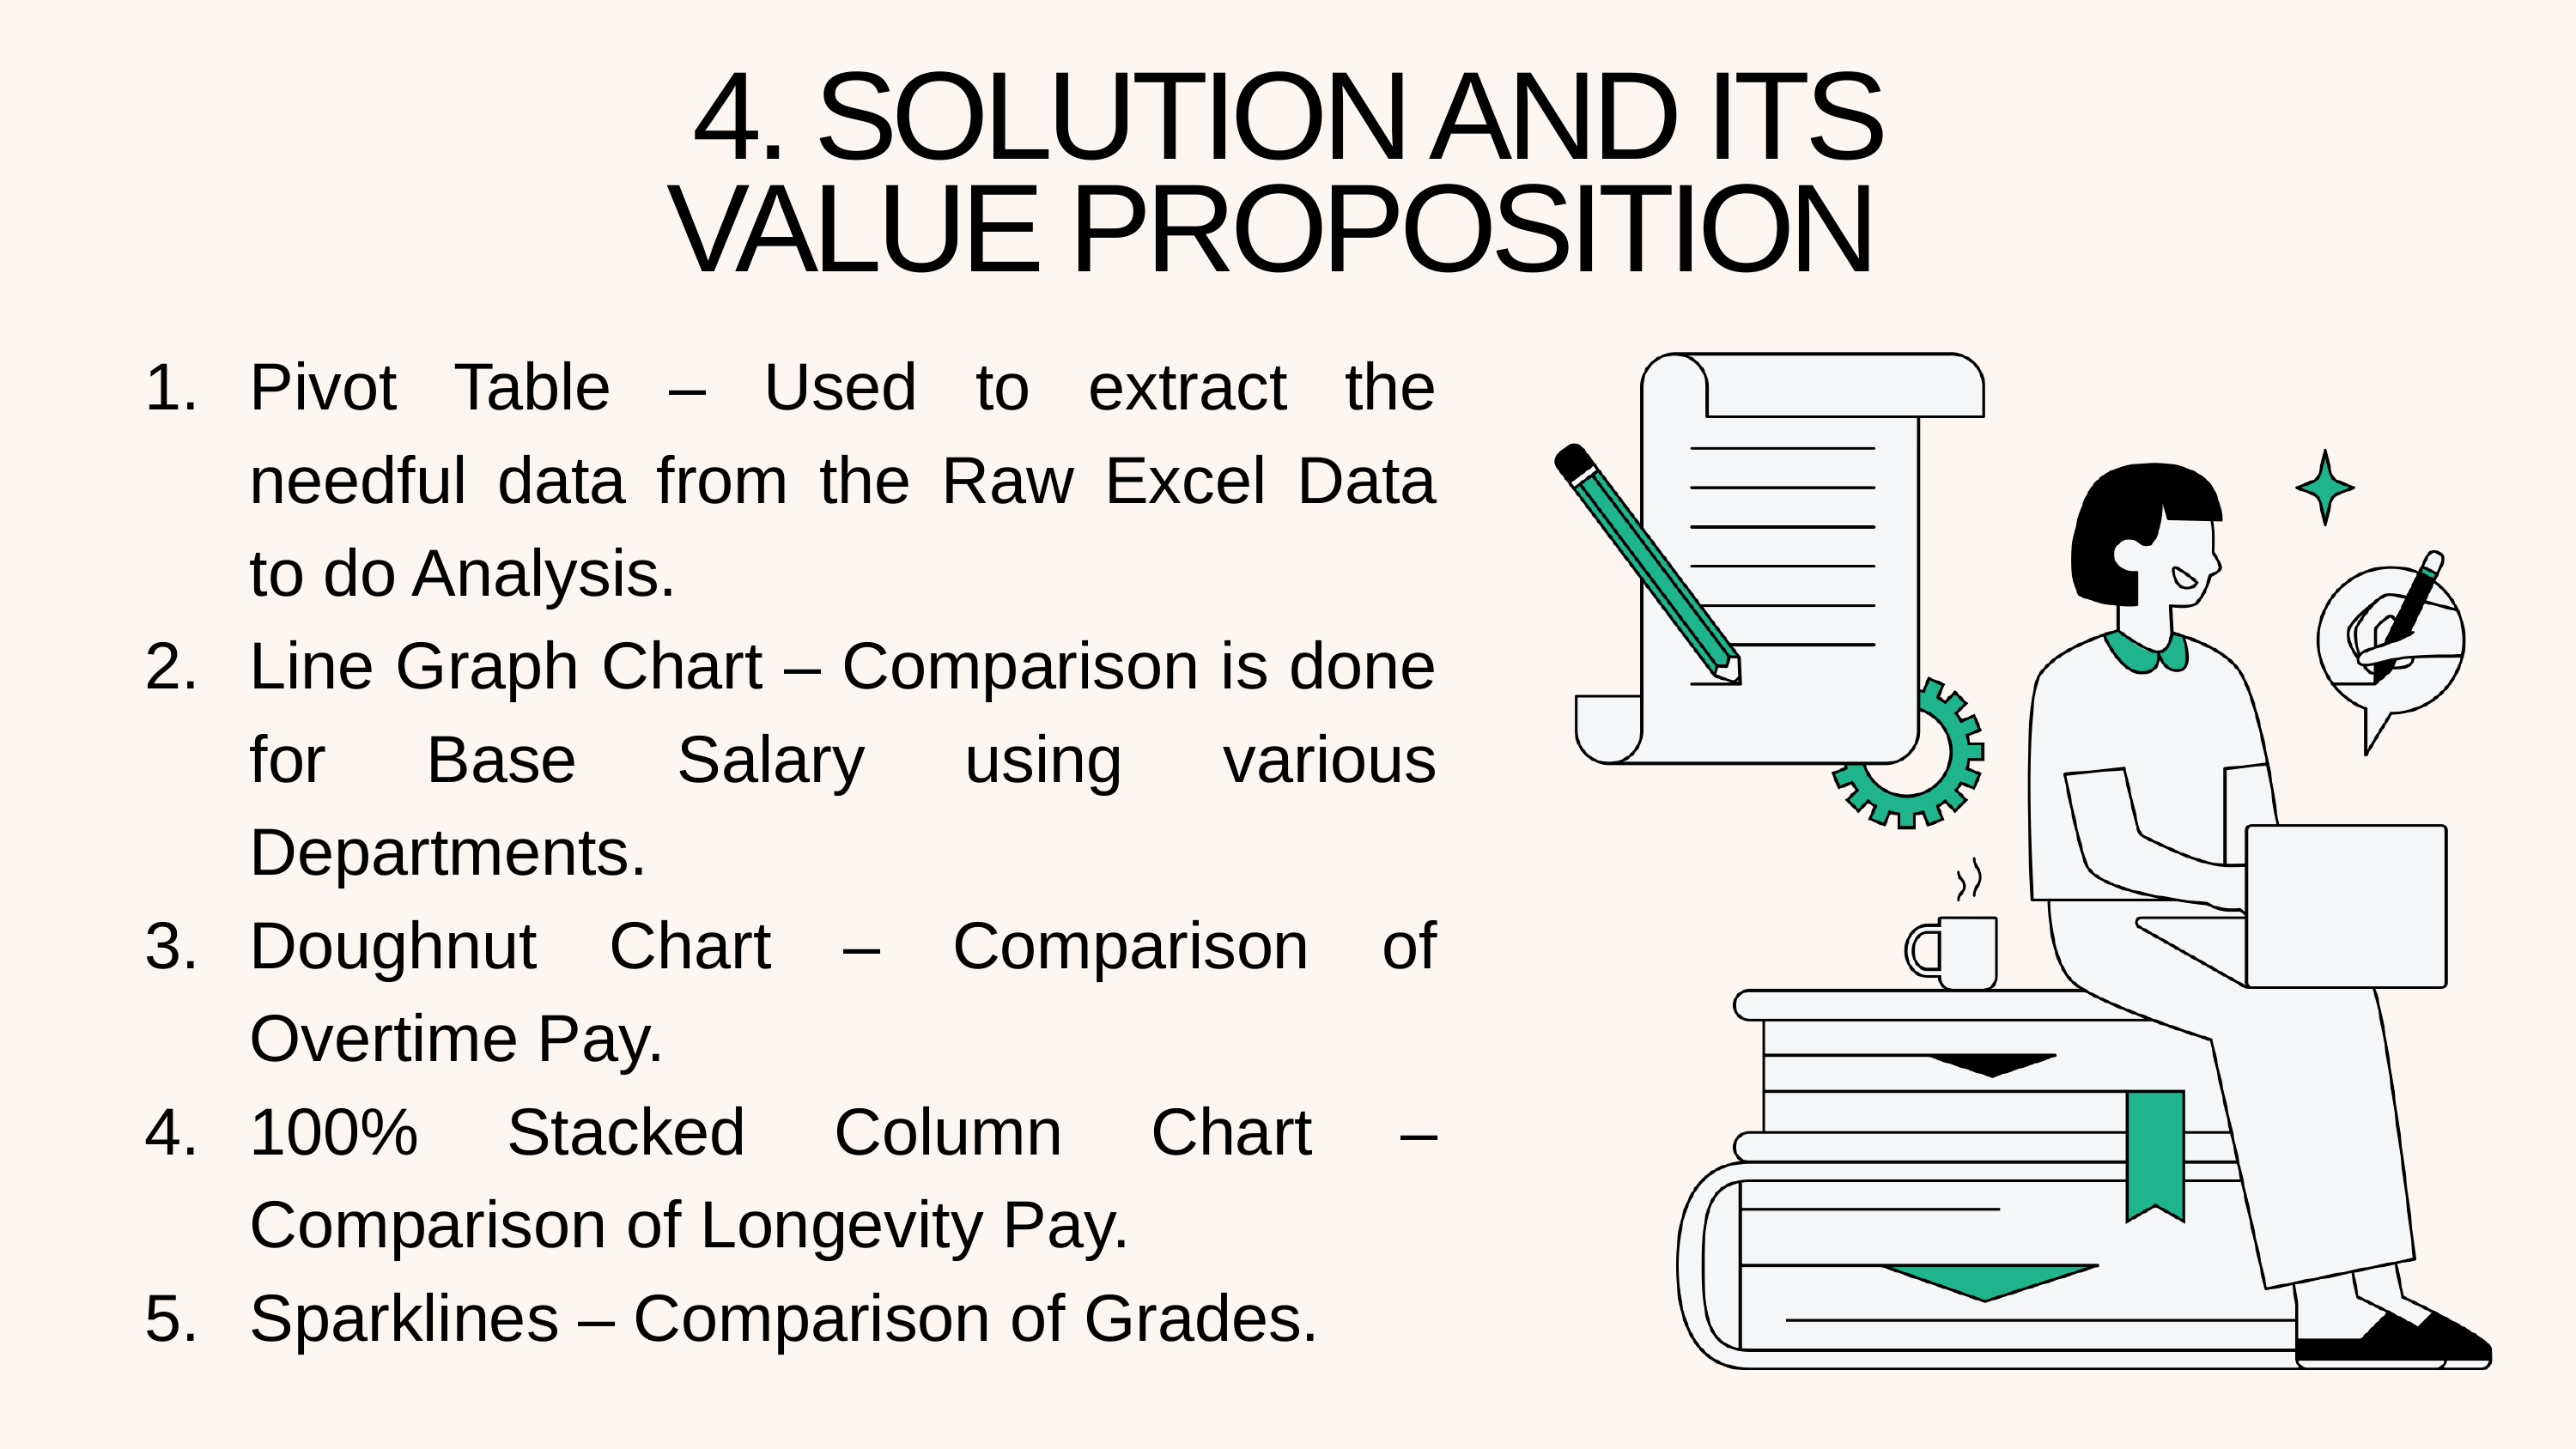

4. SOLUTION AND ITS VALUE PROPOSITION
Pivot Table – Used to extract the needful data from the Raw Excel Data to do Analysis.
Line Graph Chart – Comparison is done for Base Salary using various Departments.
Doughnut Chart – Comparison of Overtime Pay.
100% Stacked Column Chart – Comparison of Longevity Pay.
Sparklines – Comparison of Grades.